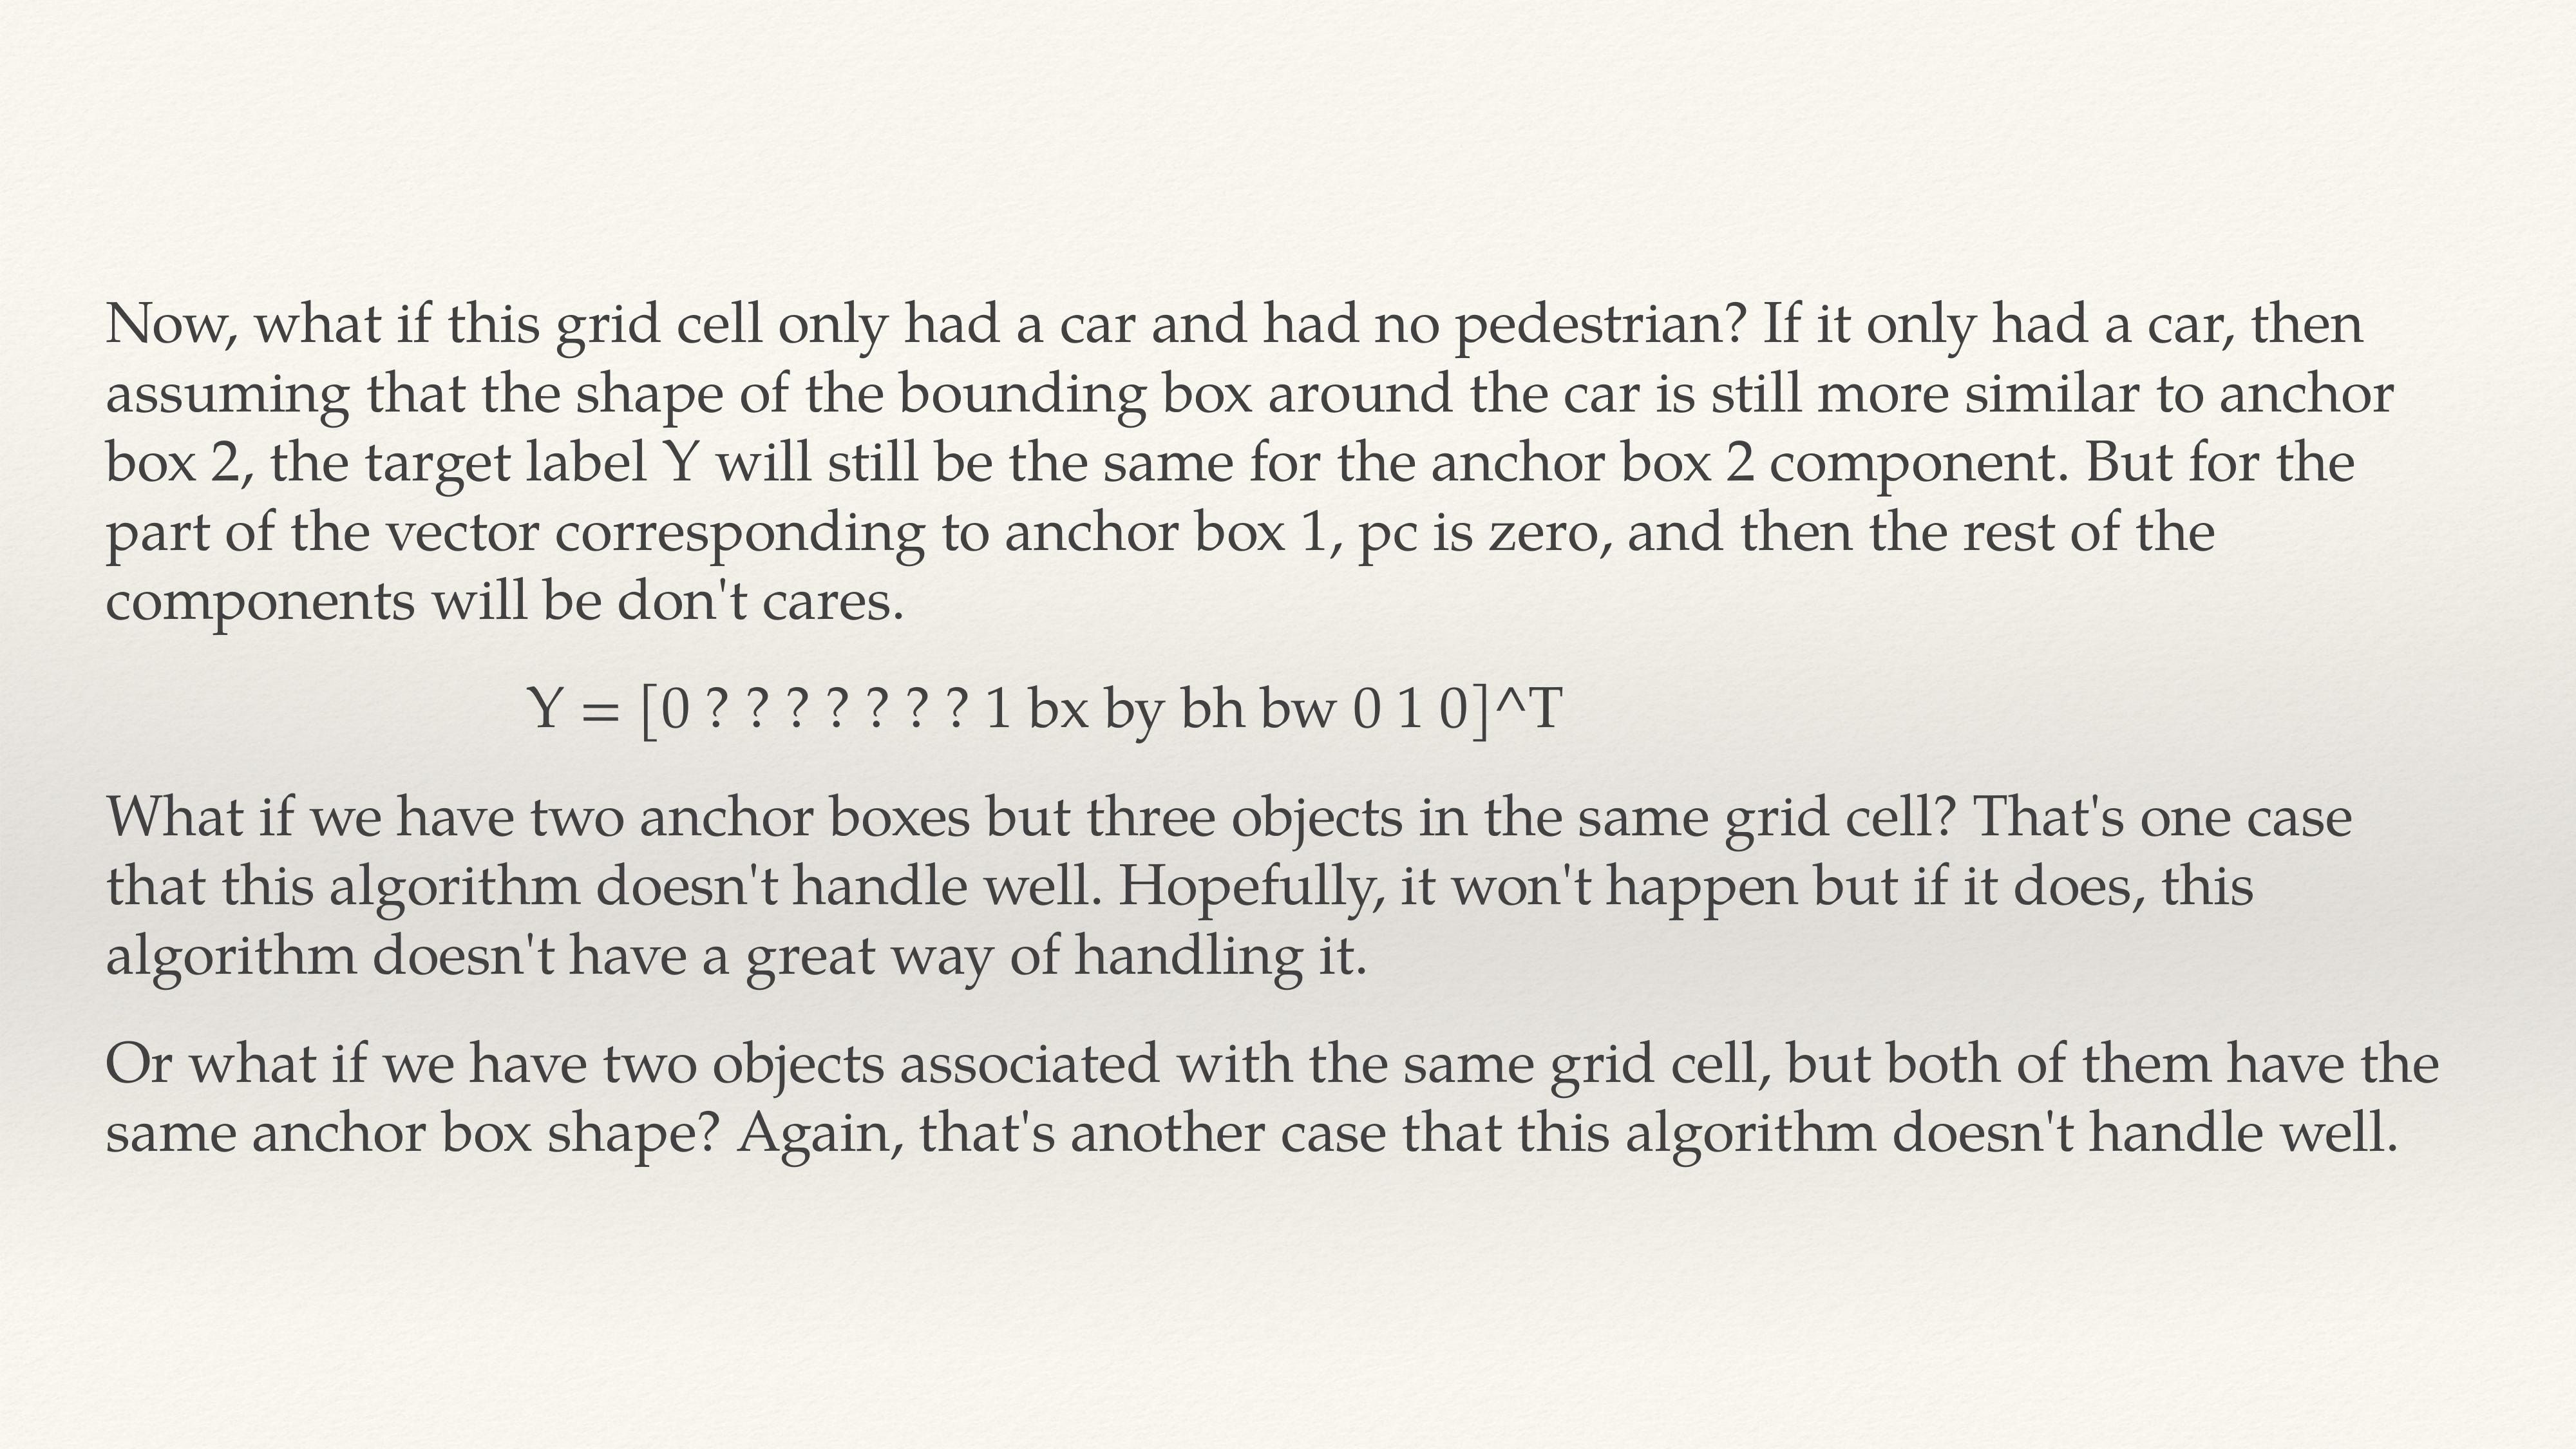

Now, what if this grid cell only had a car and had no pedestrian? If it only had a car, then assuming that the shape of the bounding box around the car is still more similar to anchor box 2, the target label Y will still be the same for the anchor box 2 component. But for the part of the vector corresponding to anchor box 1, pc is zero, and then the rest of the components will be don't cares.
                             Y = [0 ? ? ? ? ? ? ? 1 bx by bh bw 0 1 0]^T
What if we have two anchor boxes but three objects in the same grid cell? That's one case that this algorithm doesn't handle well. Hopefully, it won't happen but if it does, this algorithm doesn't have a great way of handling it.
Or what if we have two objects associated with the same grid cell, but both of them have the same anchor box shape? Again, that's another case that this algorithm doesn't handle well.